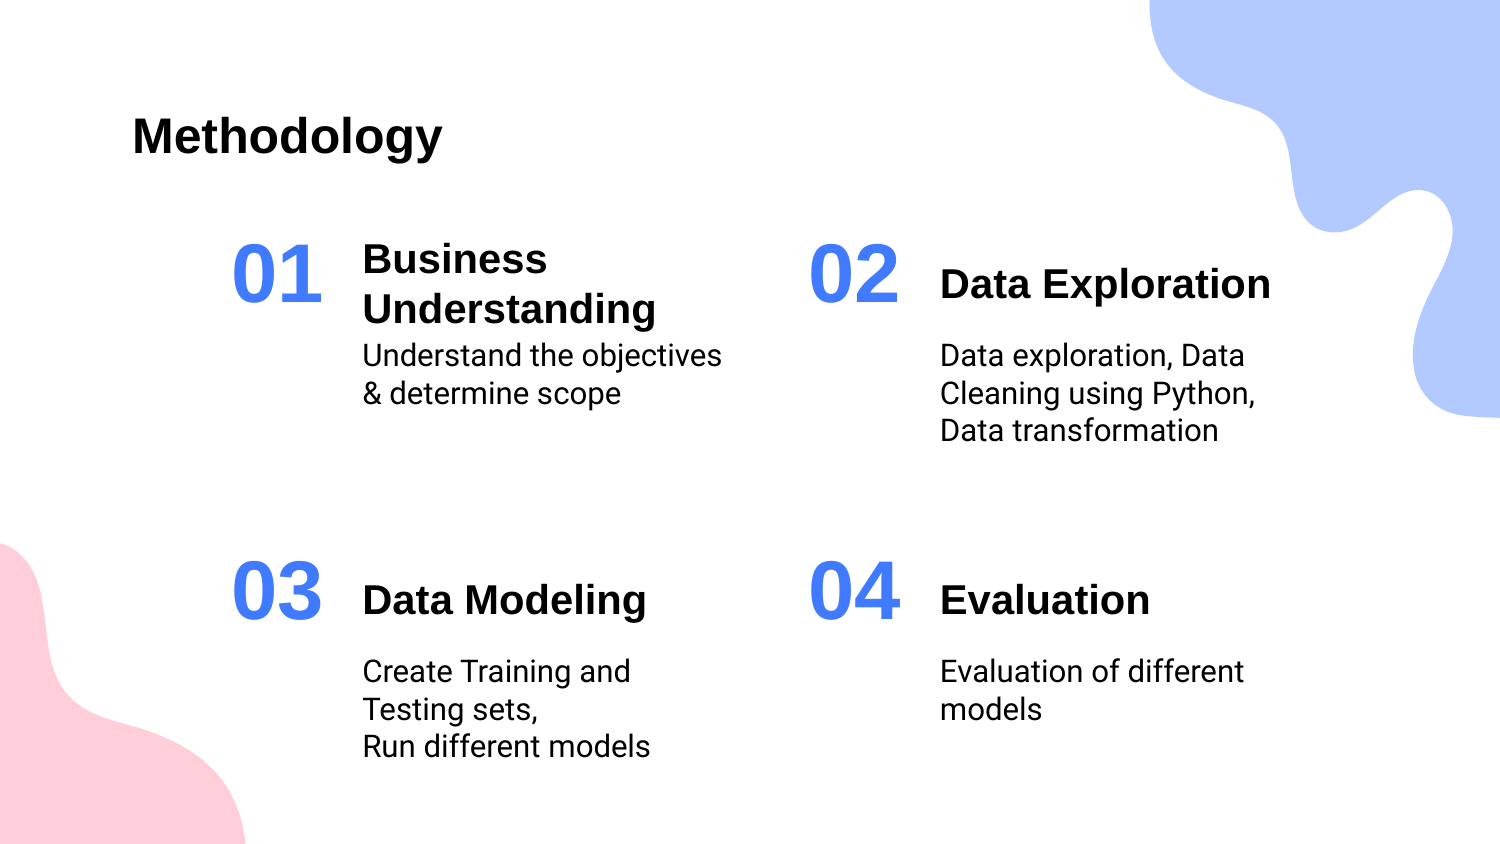

Methodology
01
02
# Business Understanding
Data Exploration
Understand the objectives & determine scope
Data exploration, Data Cleaning using Python, Data transformation
03
04
Evaluation
Data Modeling
Create Training and Testing sets,
Run different models

Evaluation of different models